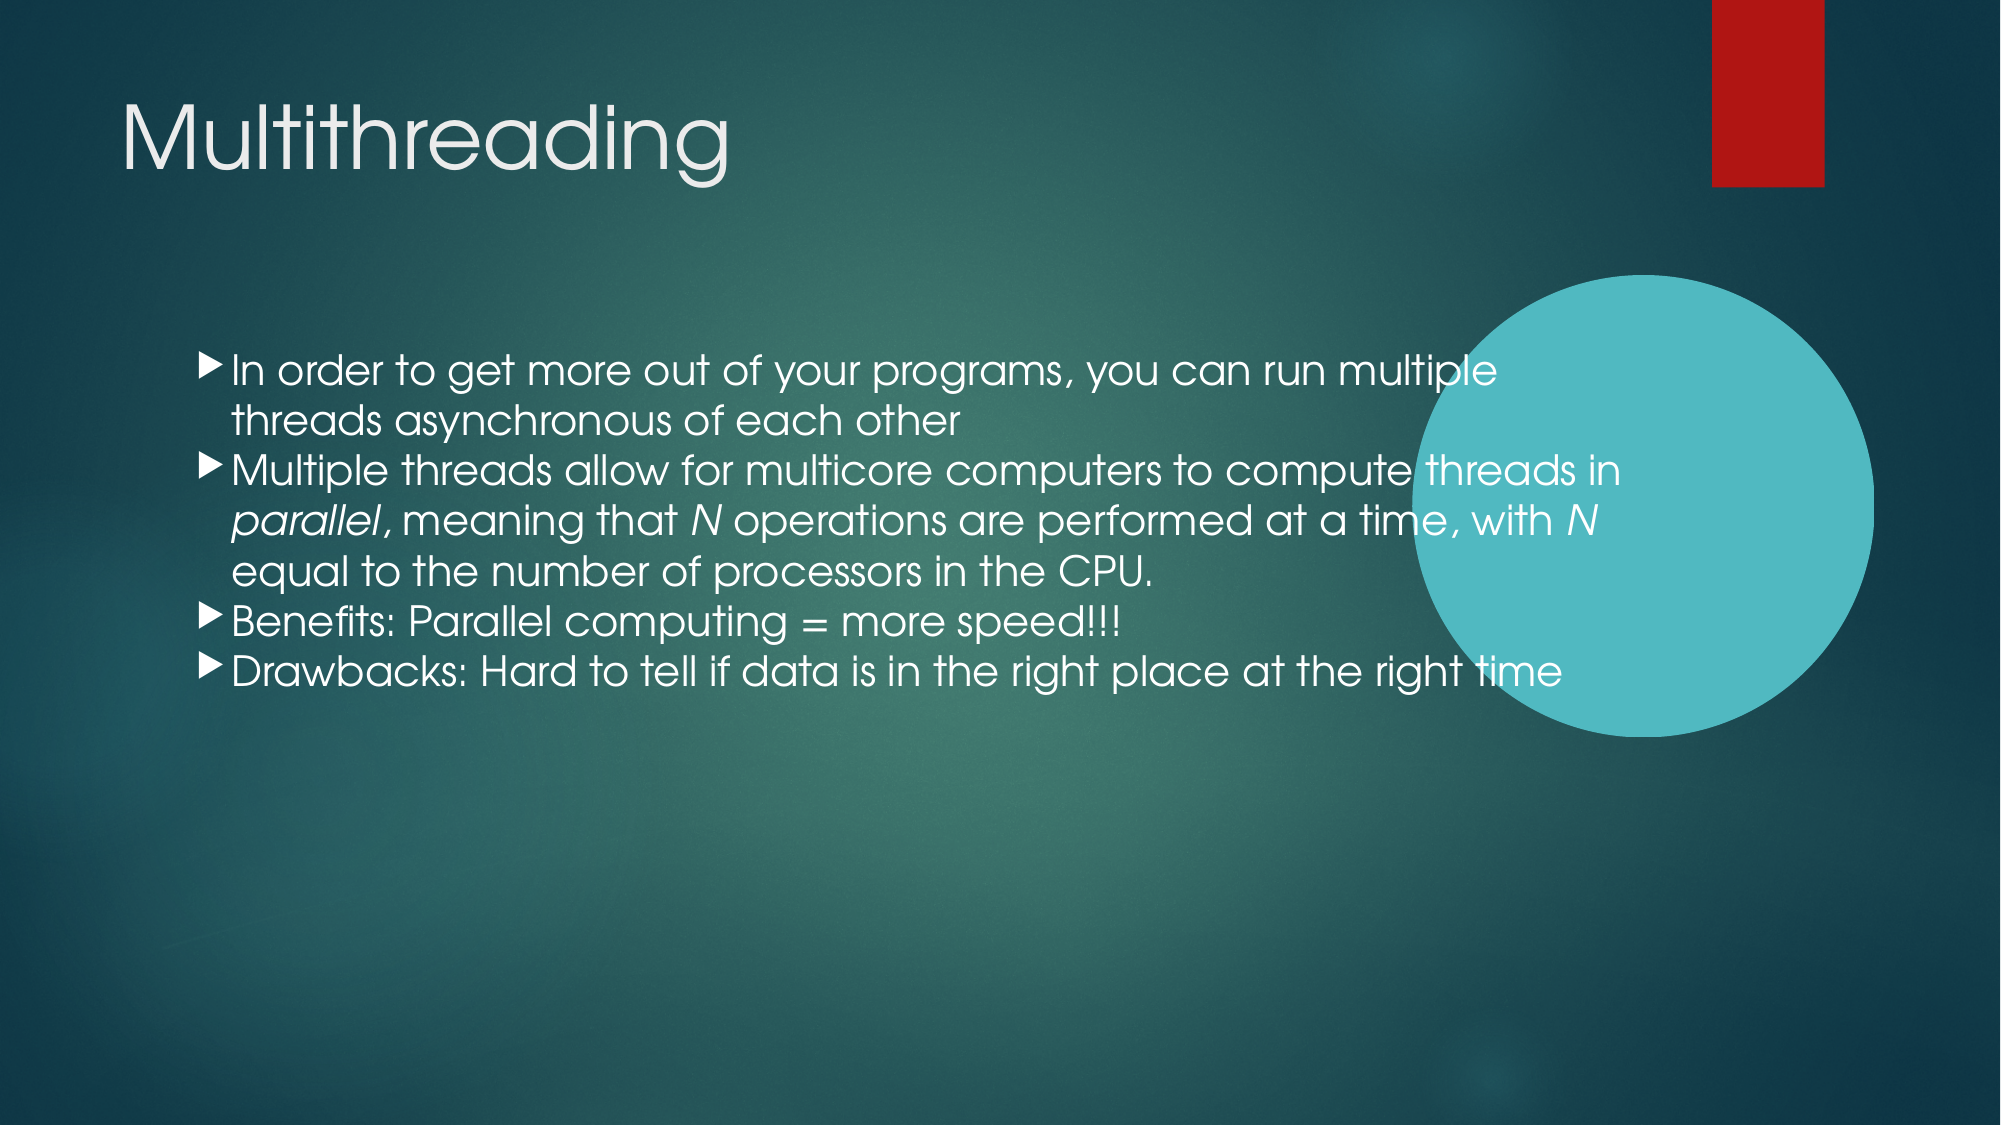

Multithreading
In order to get more out of your programs, you can run multiple threads asynchronous of each other
Multiple threads allow for multicore computers to compute threads in parallel, meaning that N operations are performed at a time, with N equal to the number of processors in the CPU.
Benefits: Parallel computing = more speed!!!
Drawbacks: Hard to tell if data is in the right place at the right time